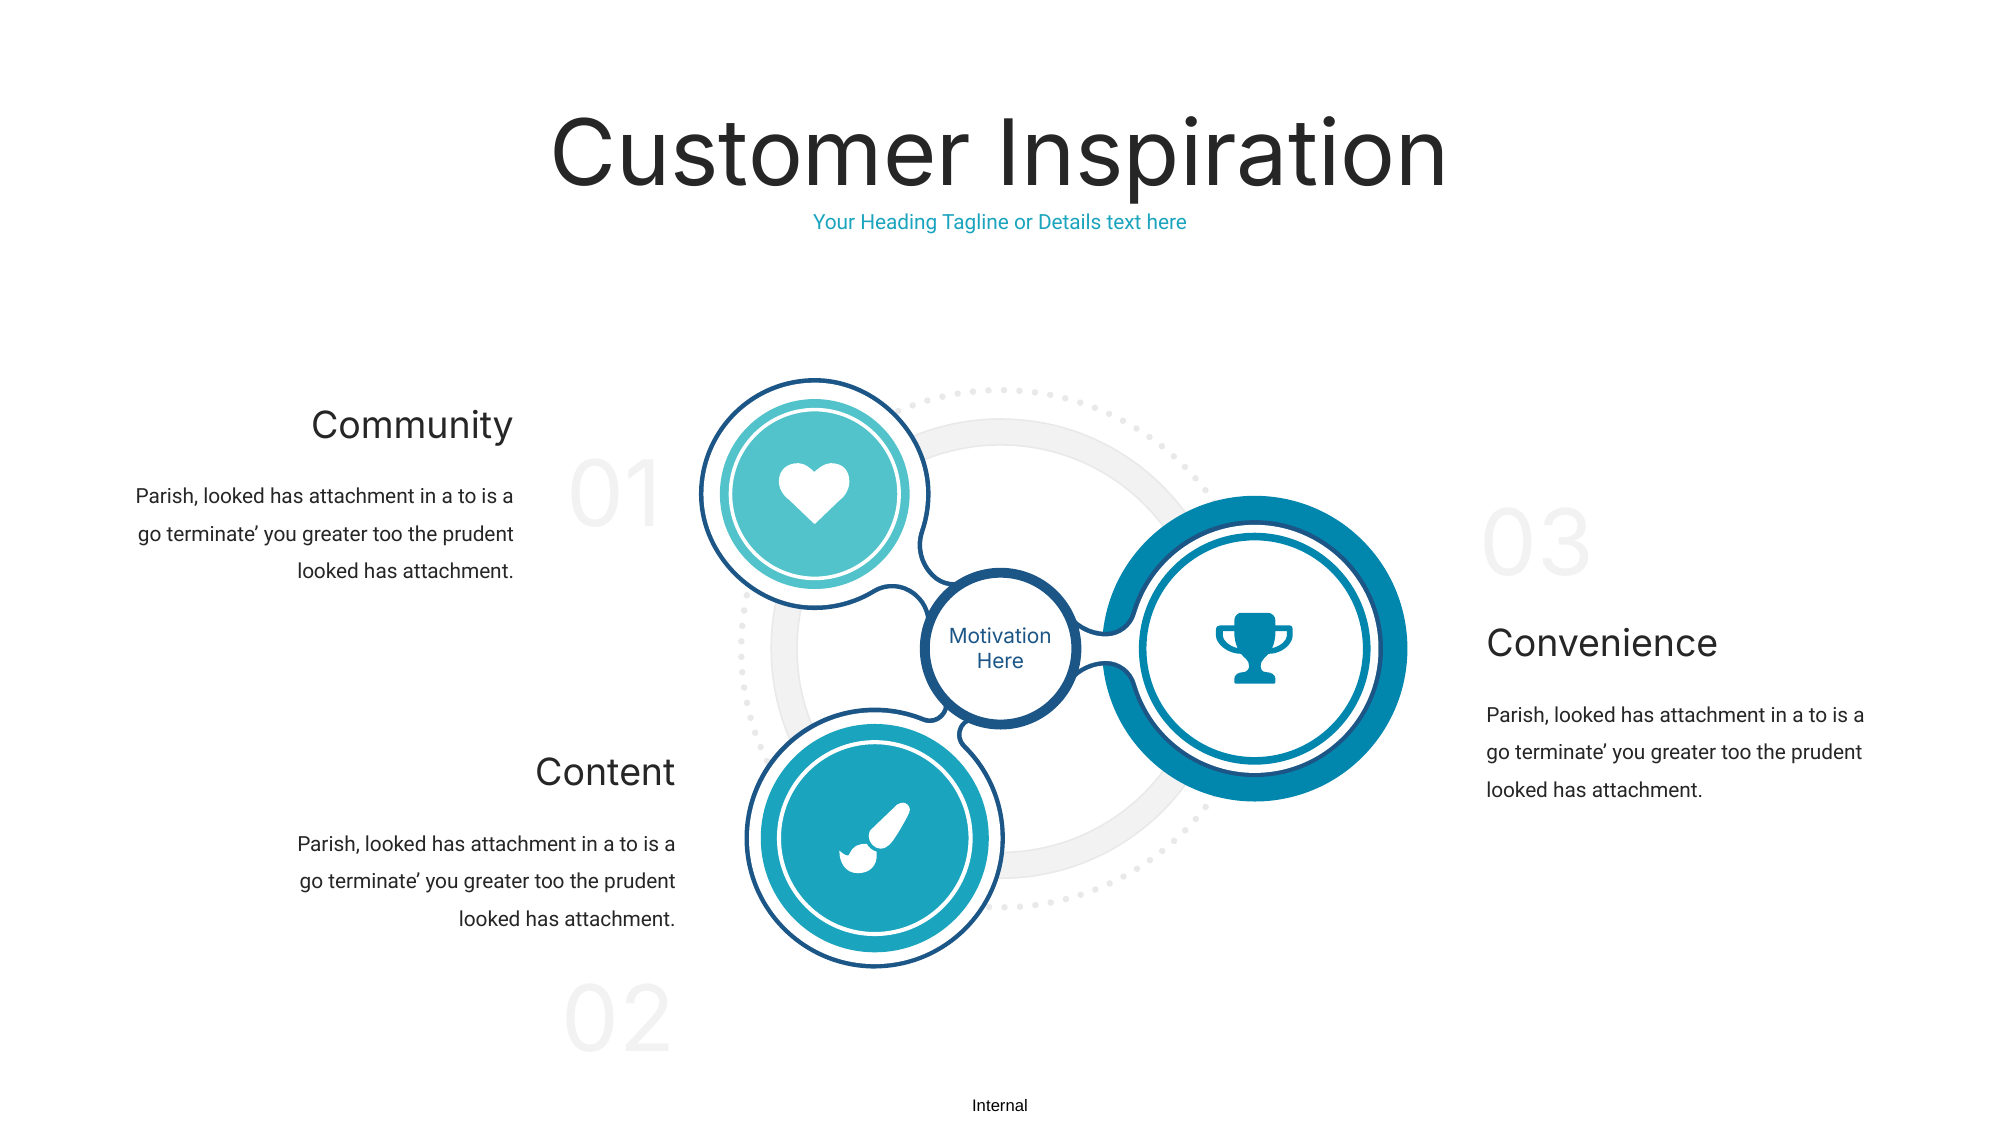

Customer Inspiration
Your Heading Tagline or Details text here

Community

01

Parish, looked has attachment in a to is a go terminate’ you greater too the prudent looked has attachment.
03

Convenience

Motivation
Here
Parish, looked has attachment in a to is a go terminate’ you greater too the prudent looked has attachment.

Content

Parish, looked has attachment in a to is a go terminate’ you greater too the prudent looked has attachment.
02